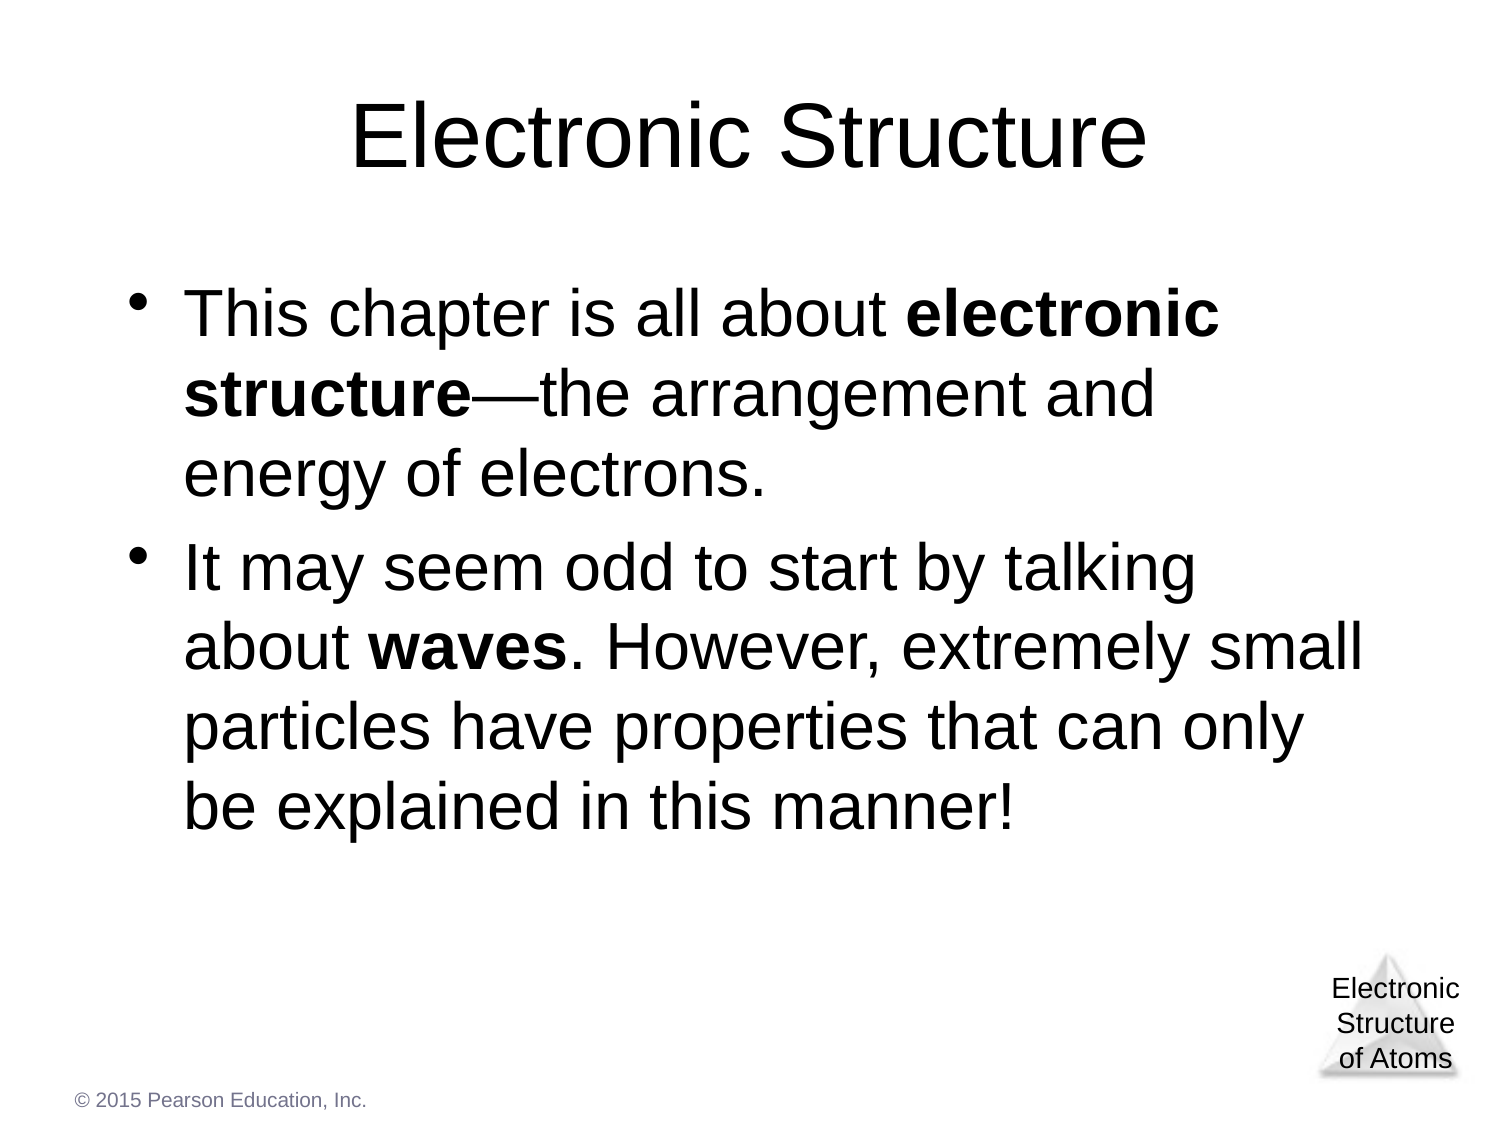

# Electronic Structure
This chapter is all about electronic structure—the arrangement and energy of electrons.
It may seem odd to start by talking about waves. However, extremely small particles have properties that can only be explained in this manner!